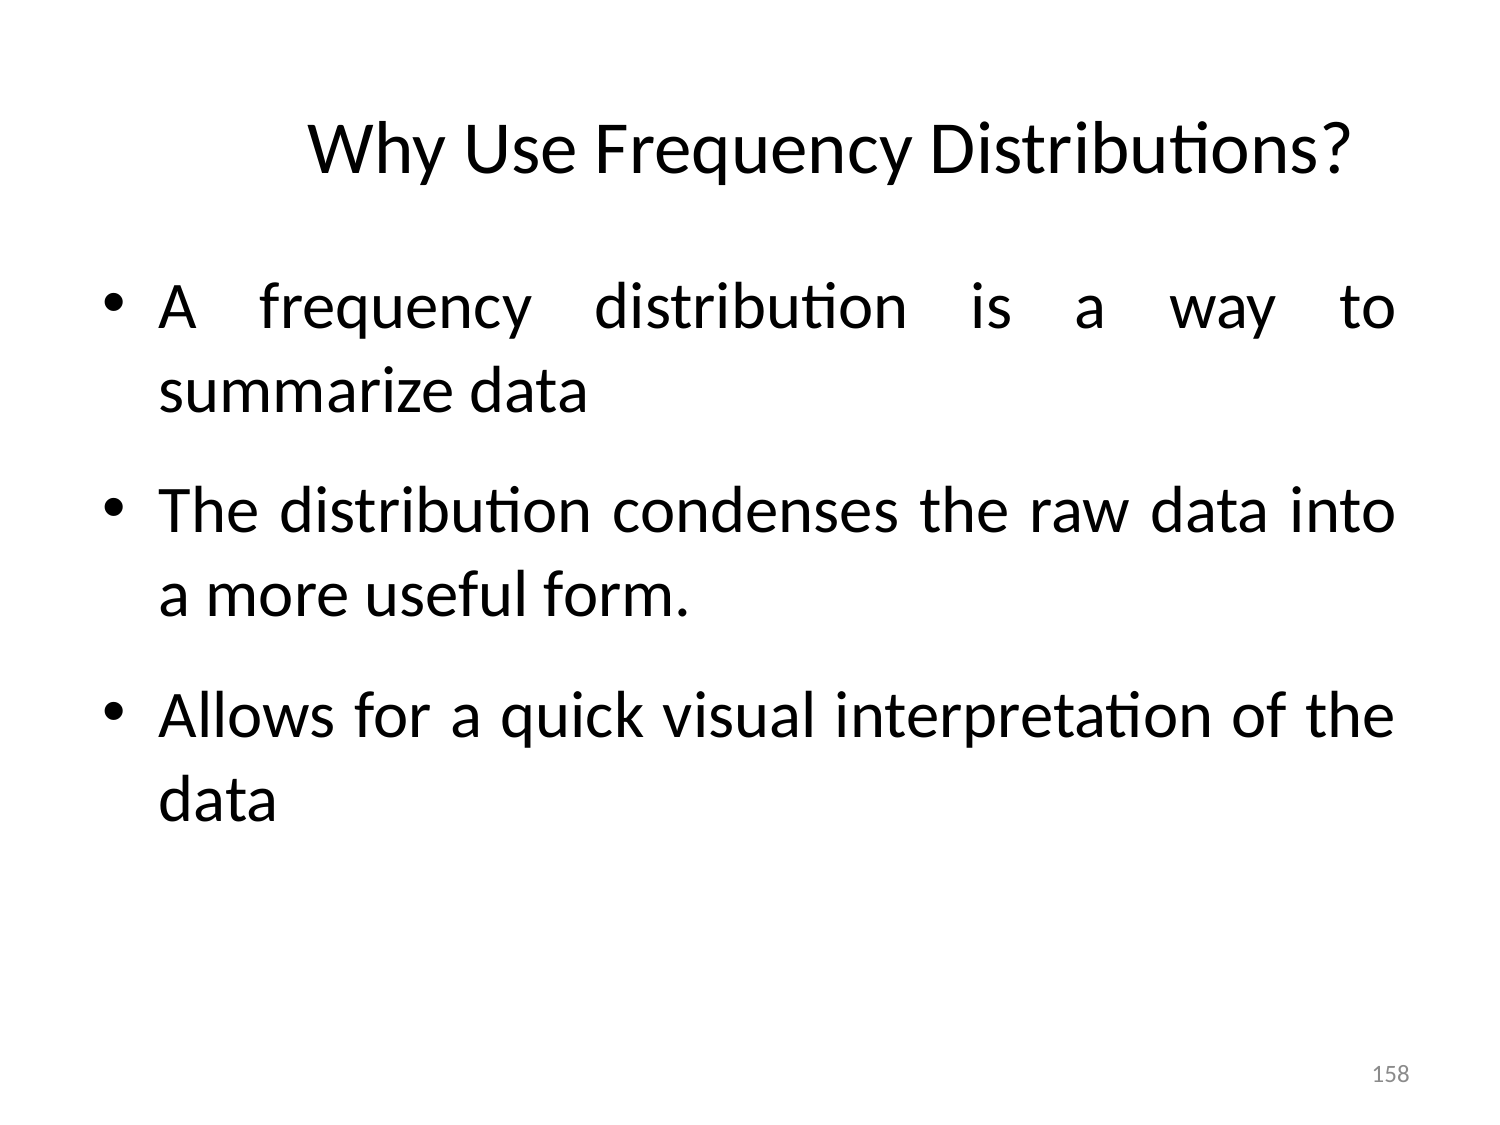

# Why Use Frequency Distributions?
A frequency distribution is a way to summarize data
The distribution condenses the raw data into a more useful form.
Allows for a quick visual interpretation of the data
158